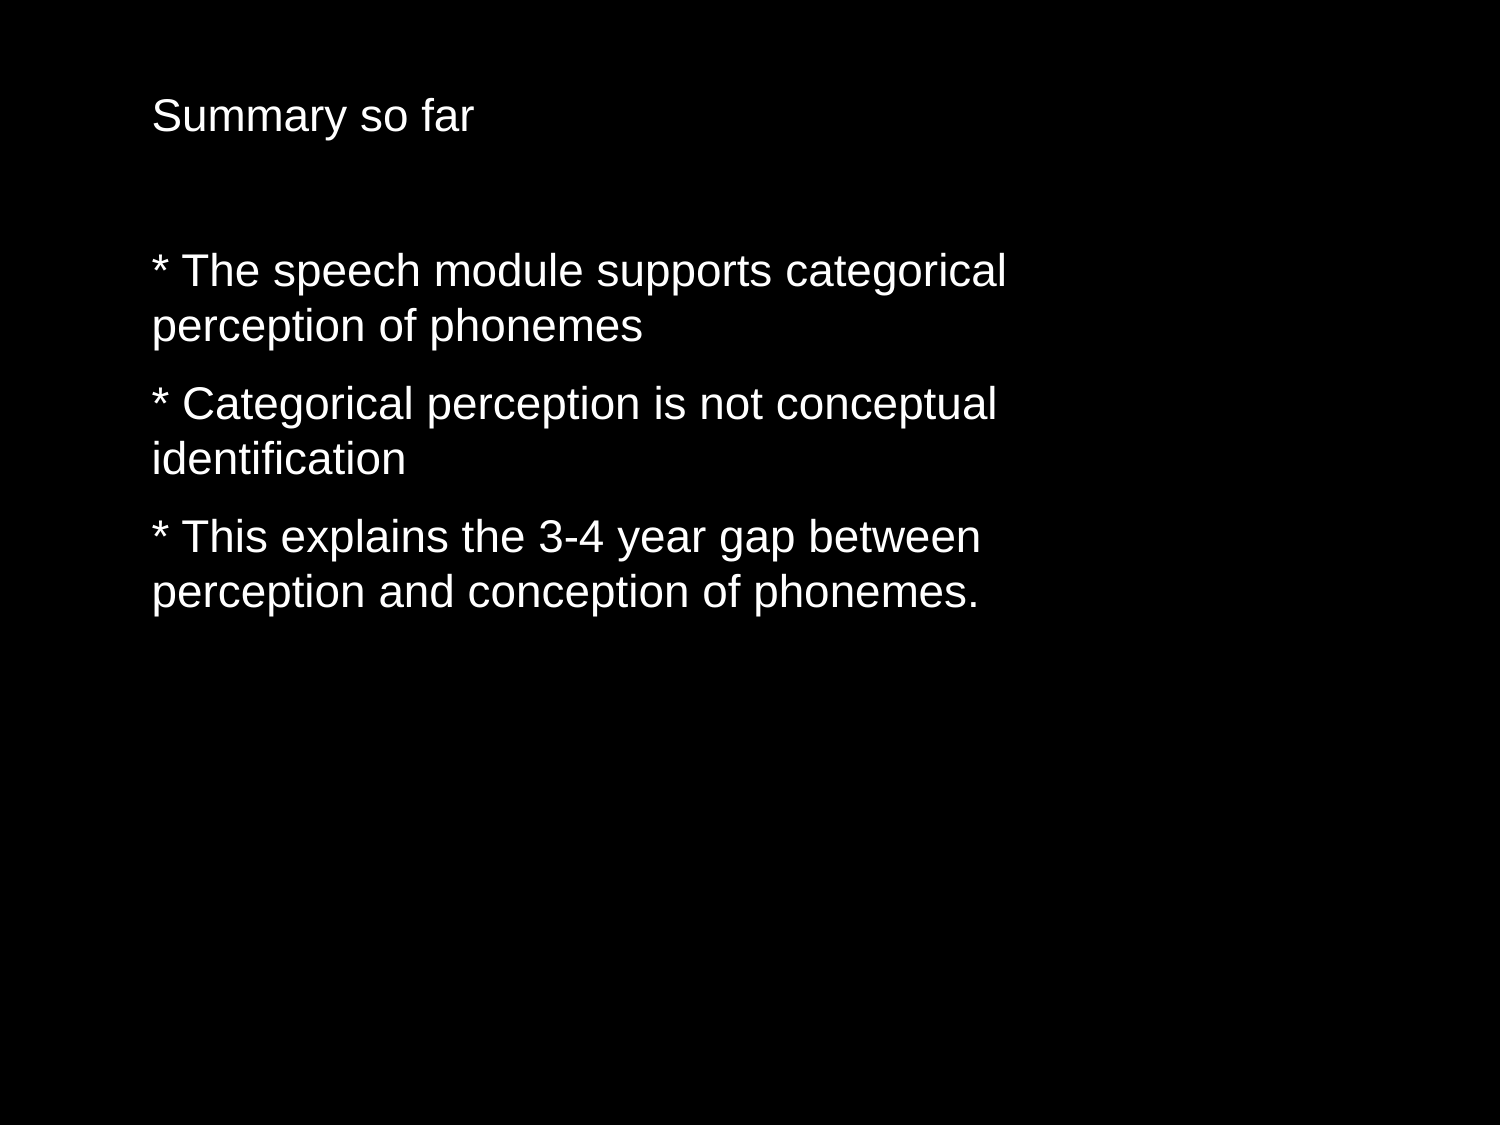

Summary so far

* The speech module supports categorical perception of phonemes
* Categorical perception is not conceptual identification
* This explains the 3-4 year gap between perception and conception of phonemes.